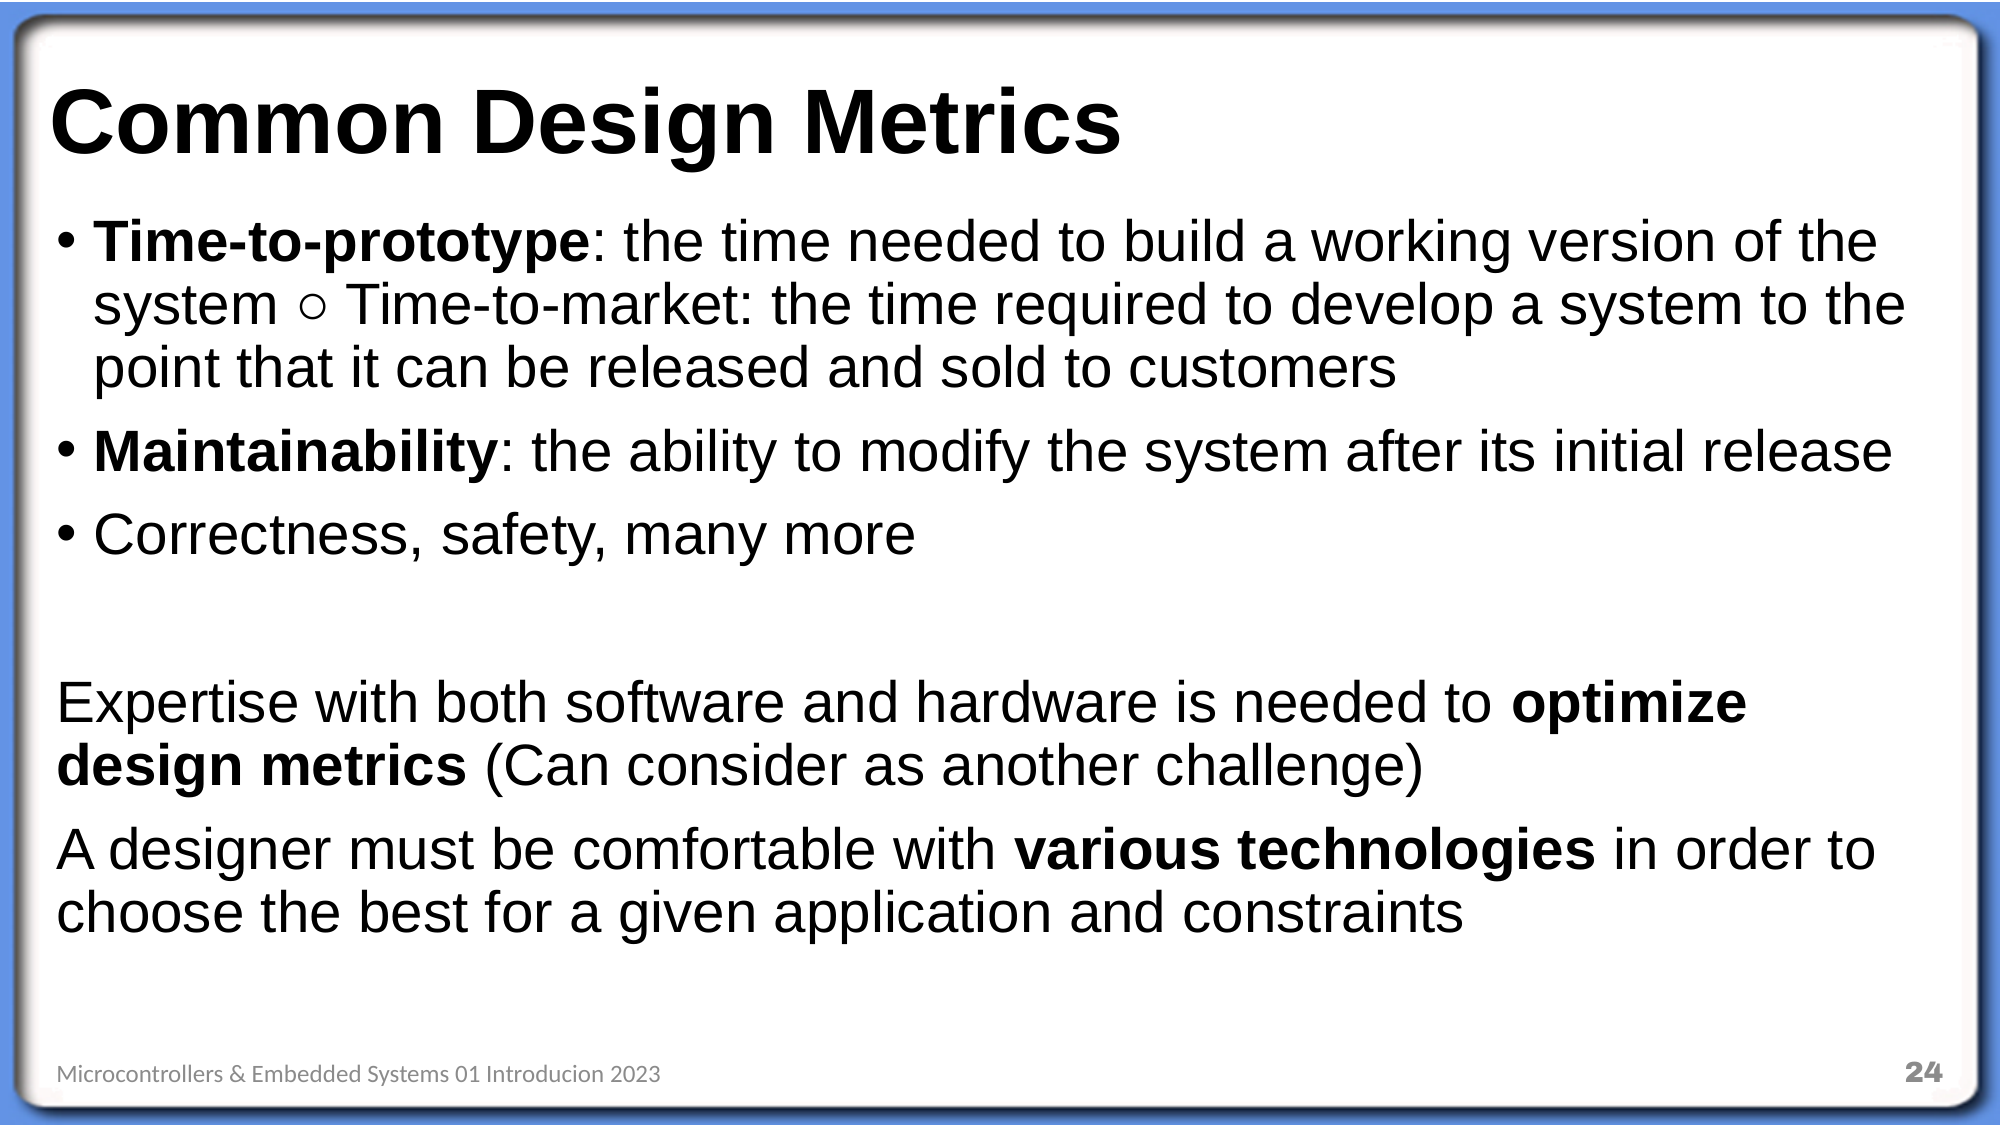

# Common Design Metrics
Time-to-prototype: the time needed to build a working version of the system ○ Time-to-market: the time required to develop a system to the point that it can be released and sold to customers
Maintainability: the ability to modify the system after its initial release
Correctness, safety, many more

Expertise with both software and hardware is needed to optimize design metrics (Can consider as another challenge)
A designer must be comfortable with various technologies in order to choose the best for a given application and constraints
24
Microcontrollers & Embedded Systems 01 Introducion 2023